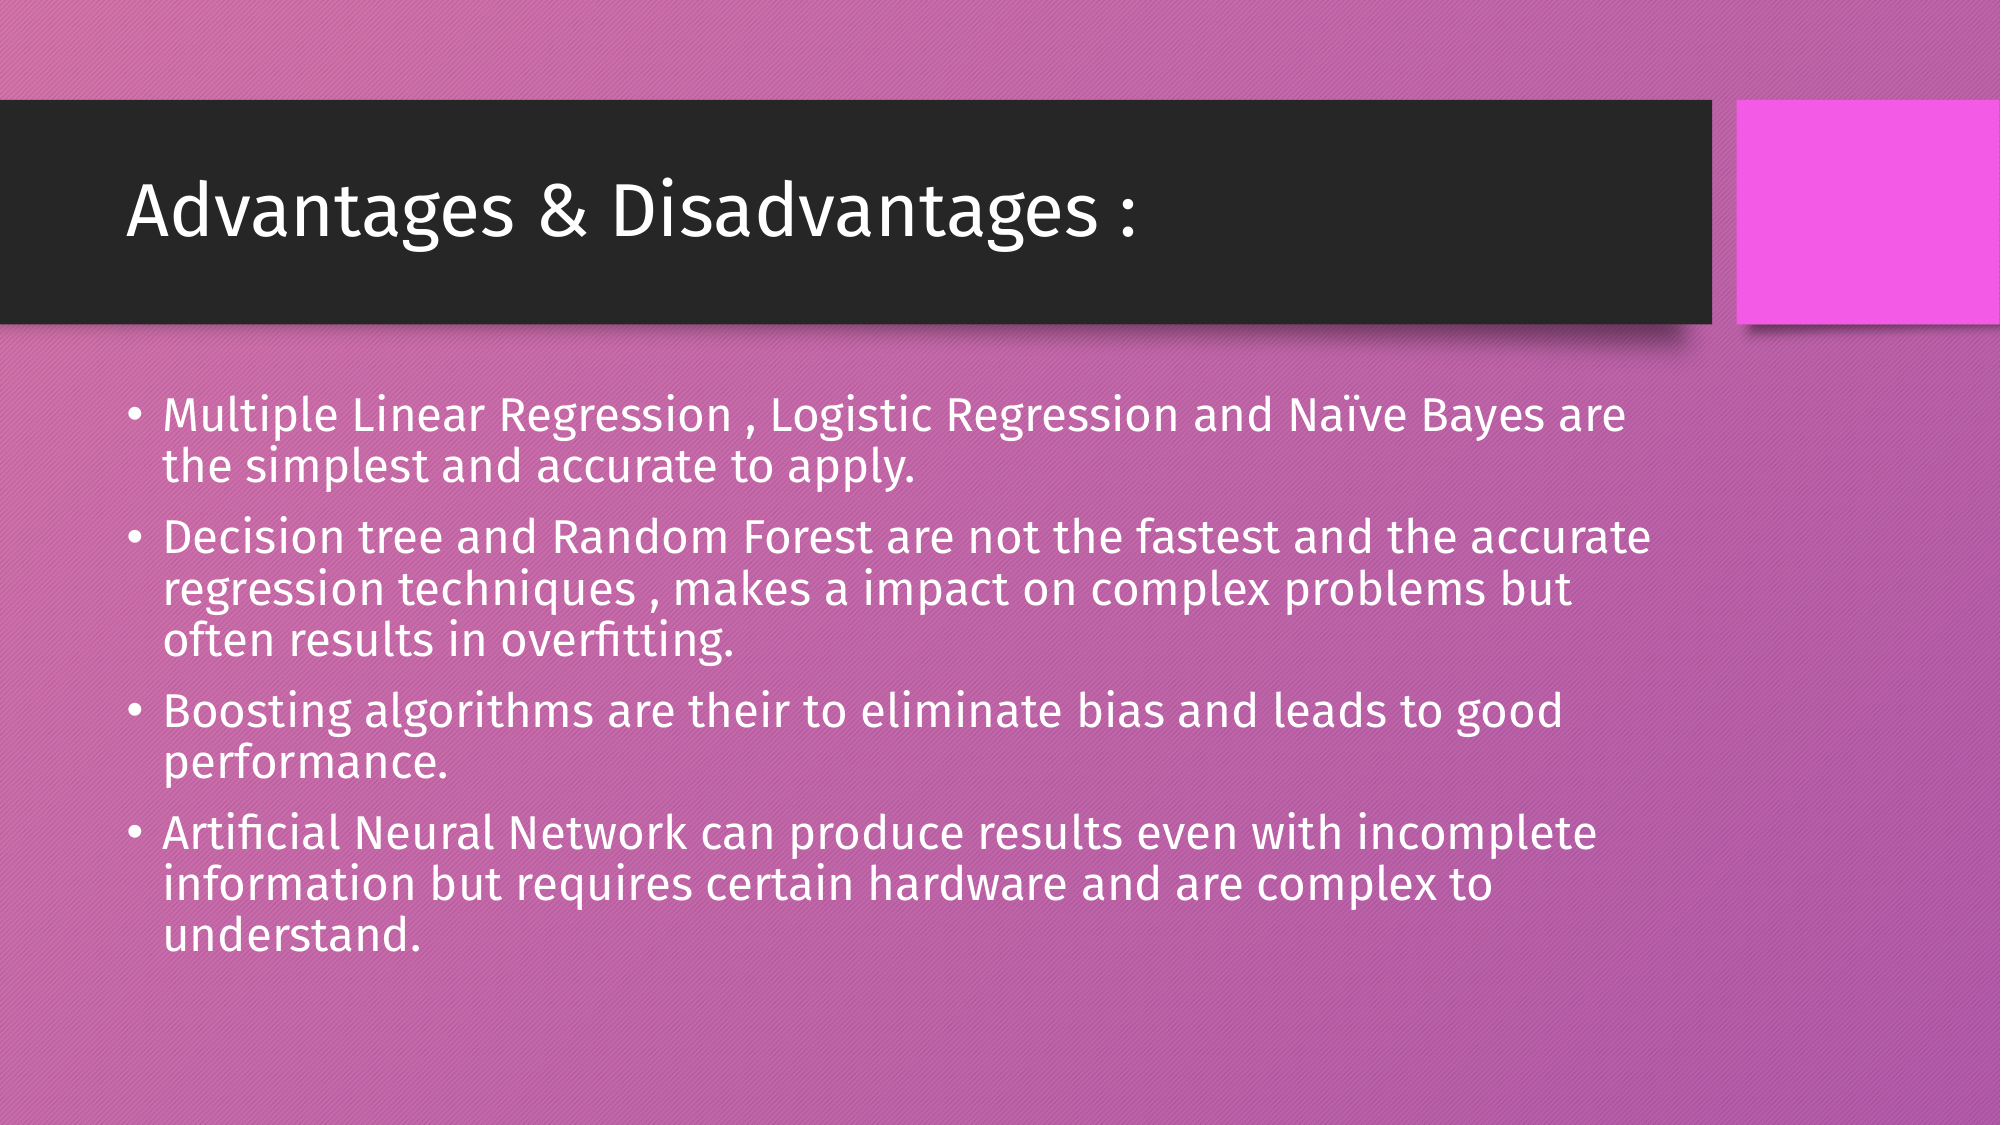

# Advantages & Disadvantages :
Multiple Linear Regression , Logistic Regression and Naïve Bayes are the simplest and accurate to apply.
Decision tree and Random Forest are not the fastest and the accurate regression techniques , makes a impact on complex problems but often results in overfitting.
Boosting algorithms are their to eliminate bias and leads to good performance.
Artificial Neural Network can produce results even with incomplete information but requires certain hardware and are complex to understand.